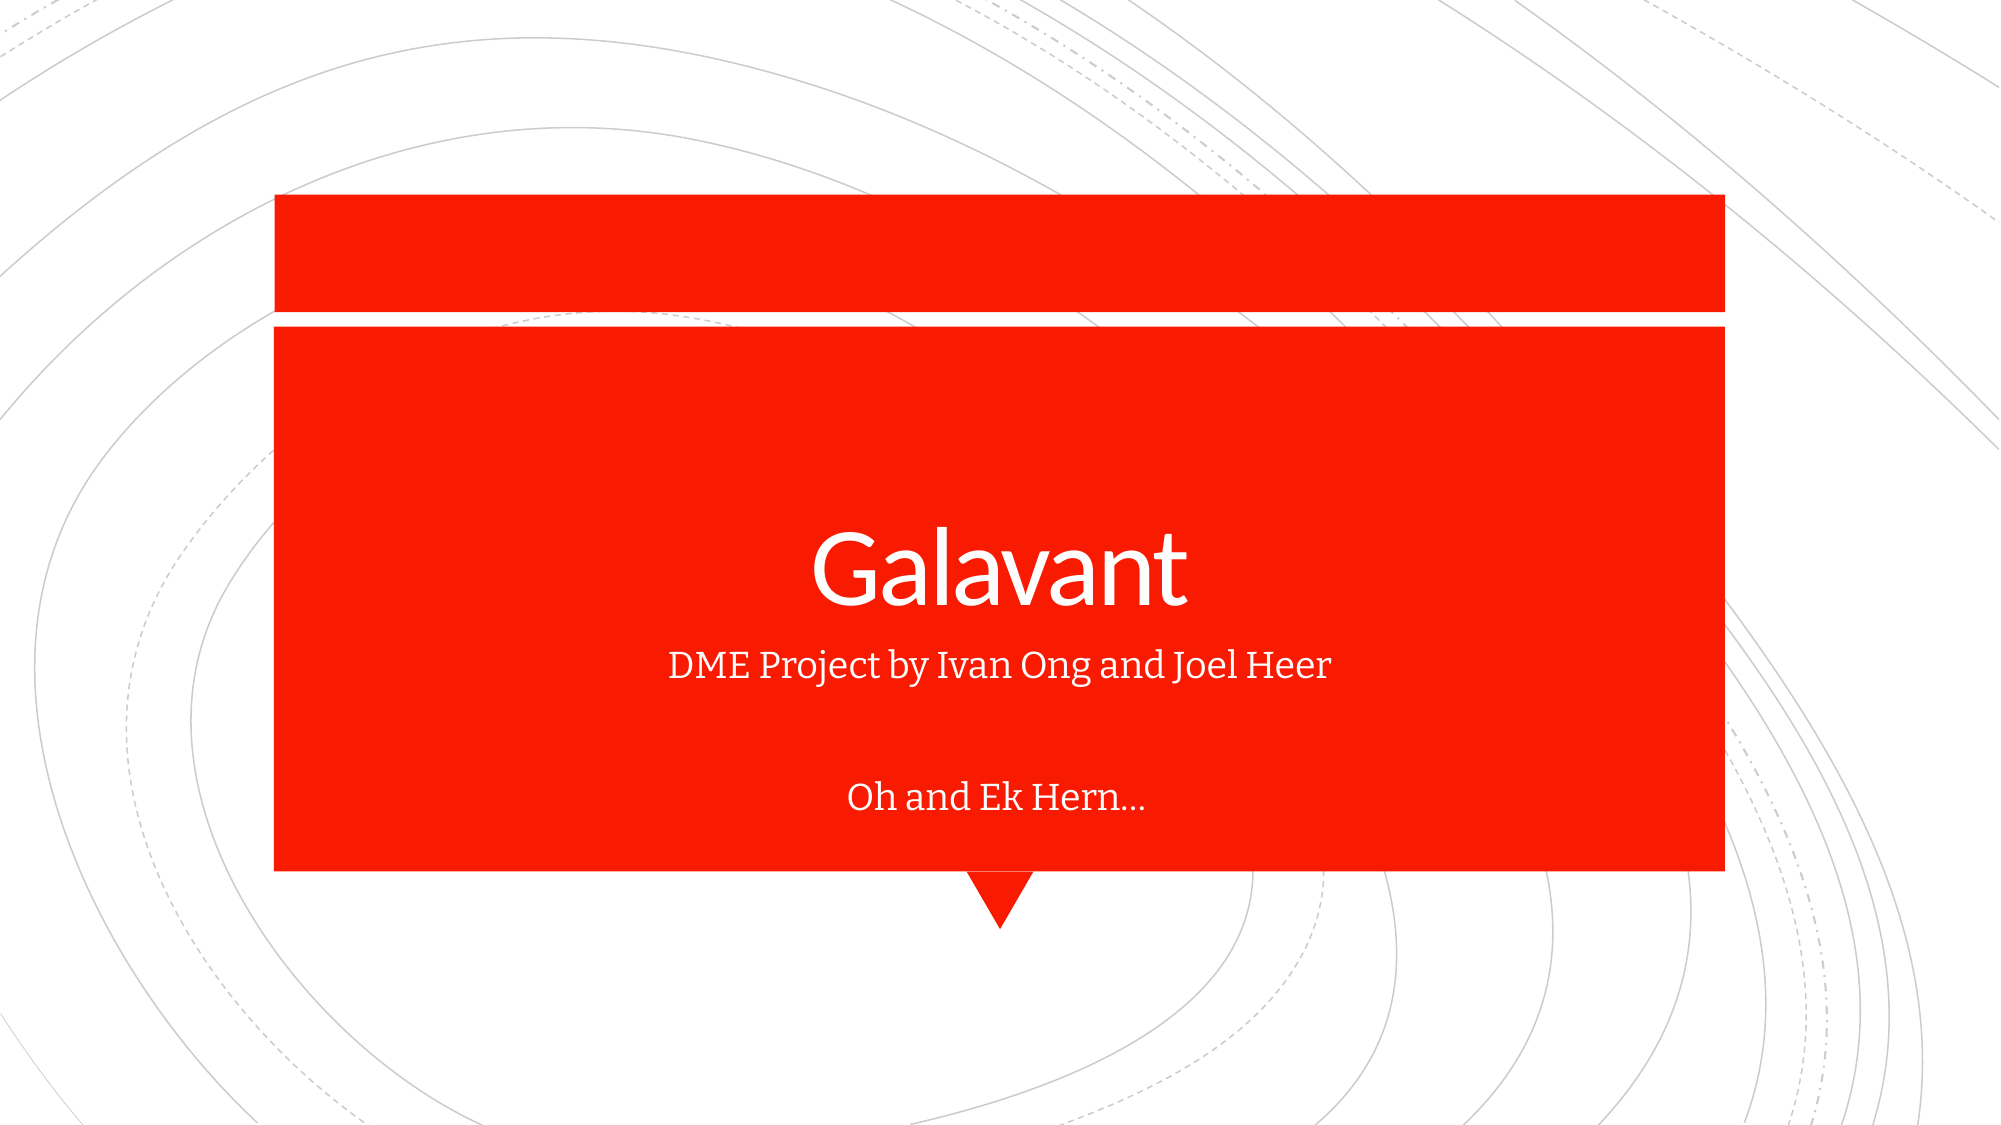

# Galavant
DME Project by Ivan Ong and Joel Heer

Oh and Ek Hern…